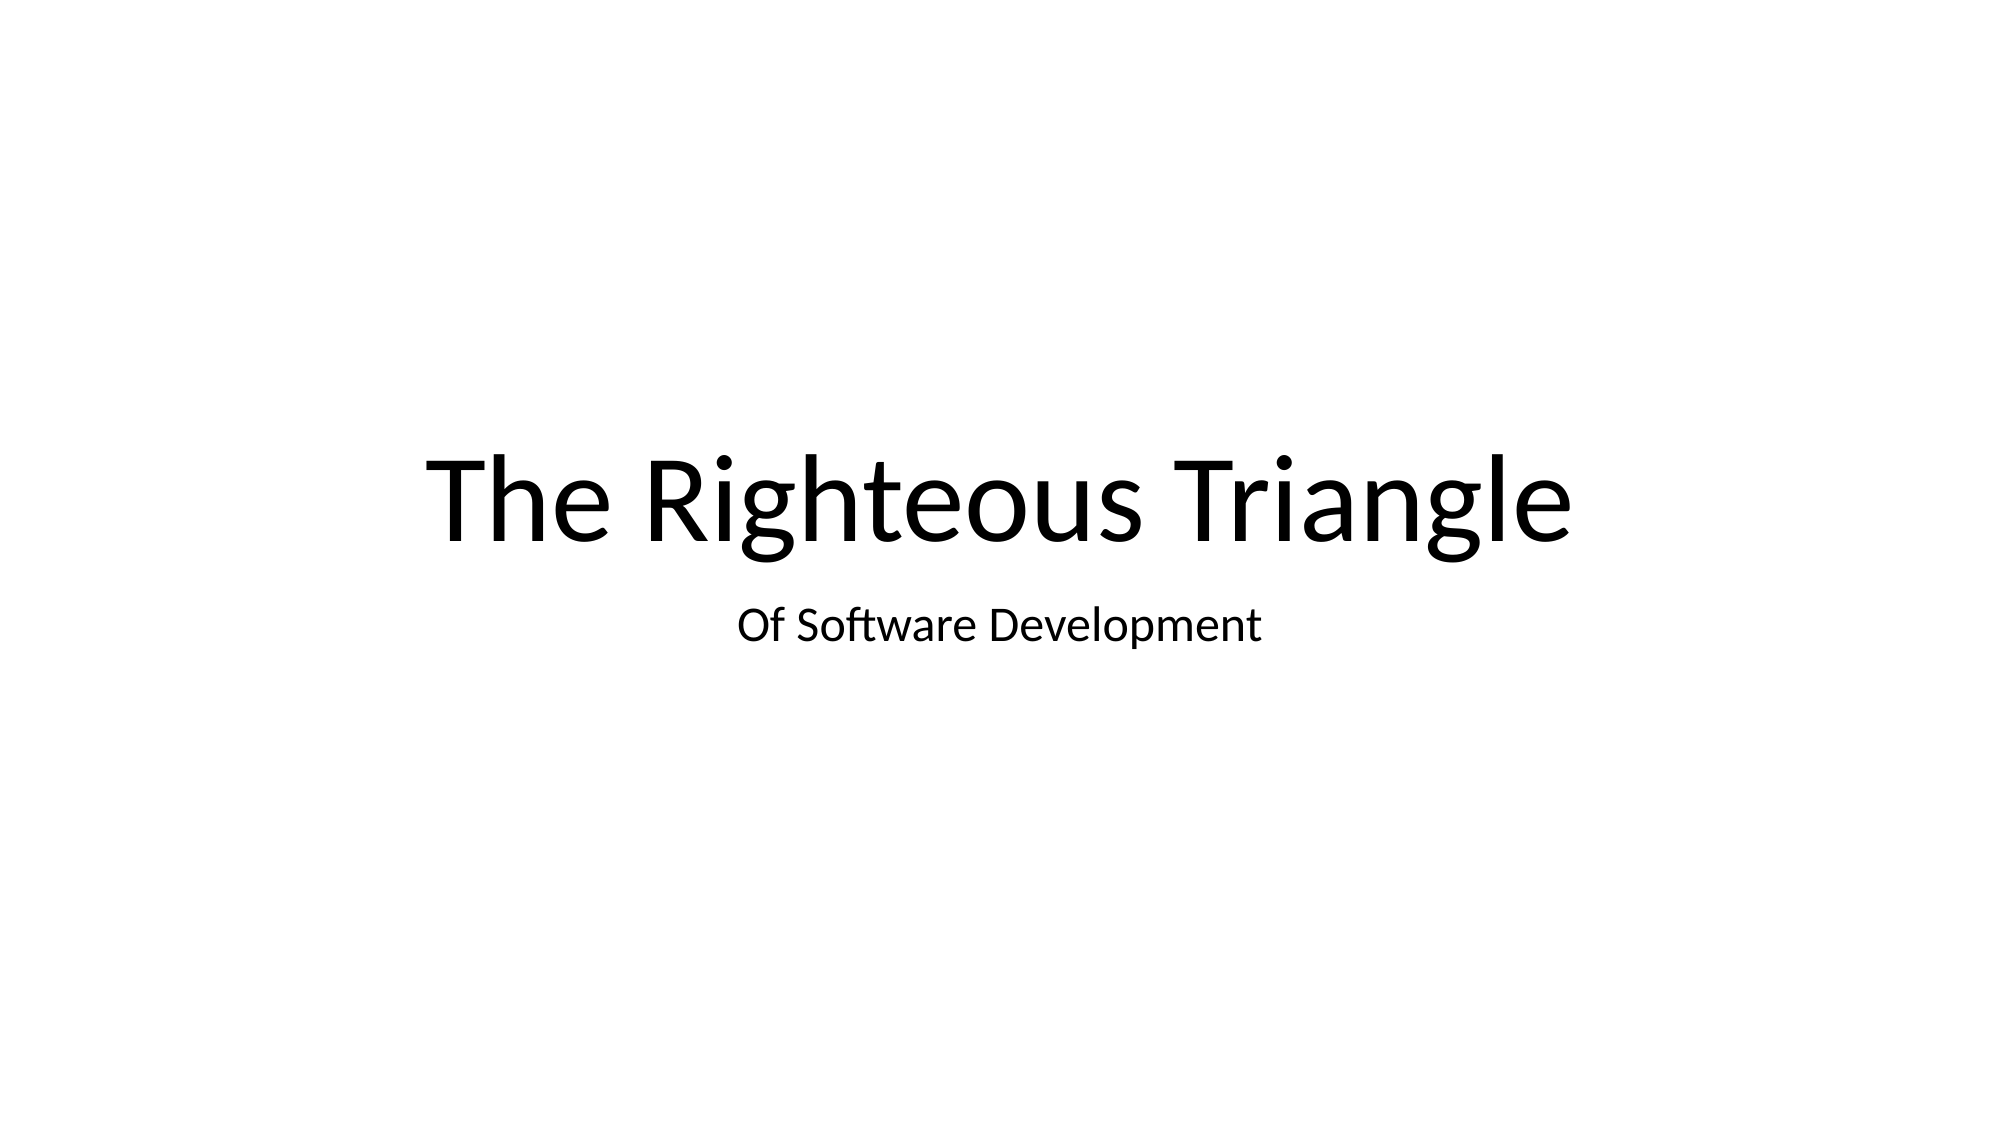

# The Righteous Triangle
Of Software Development